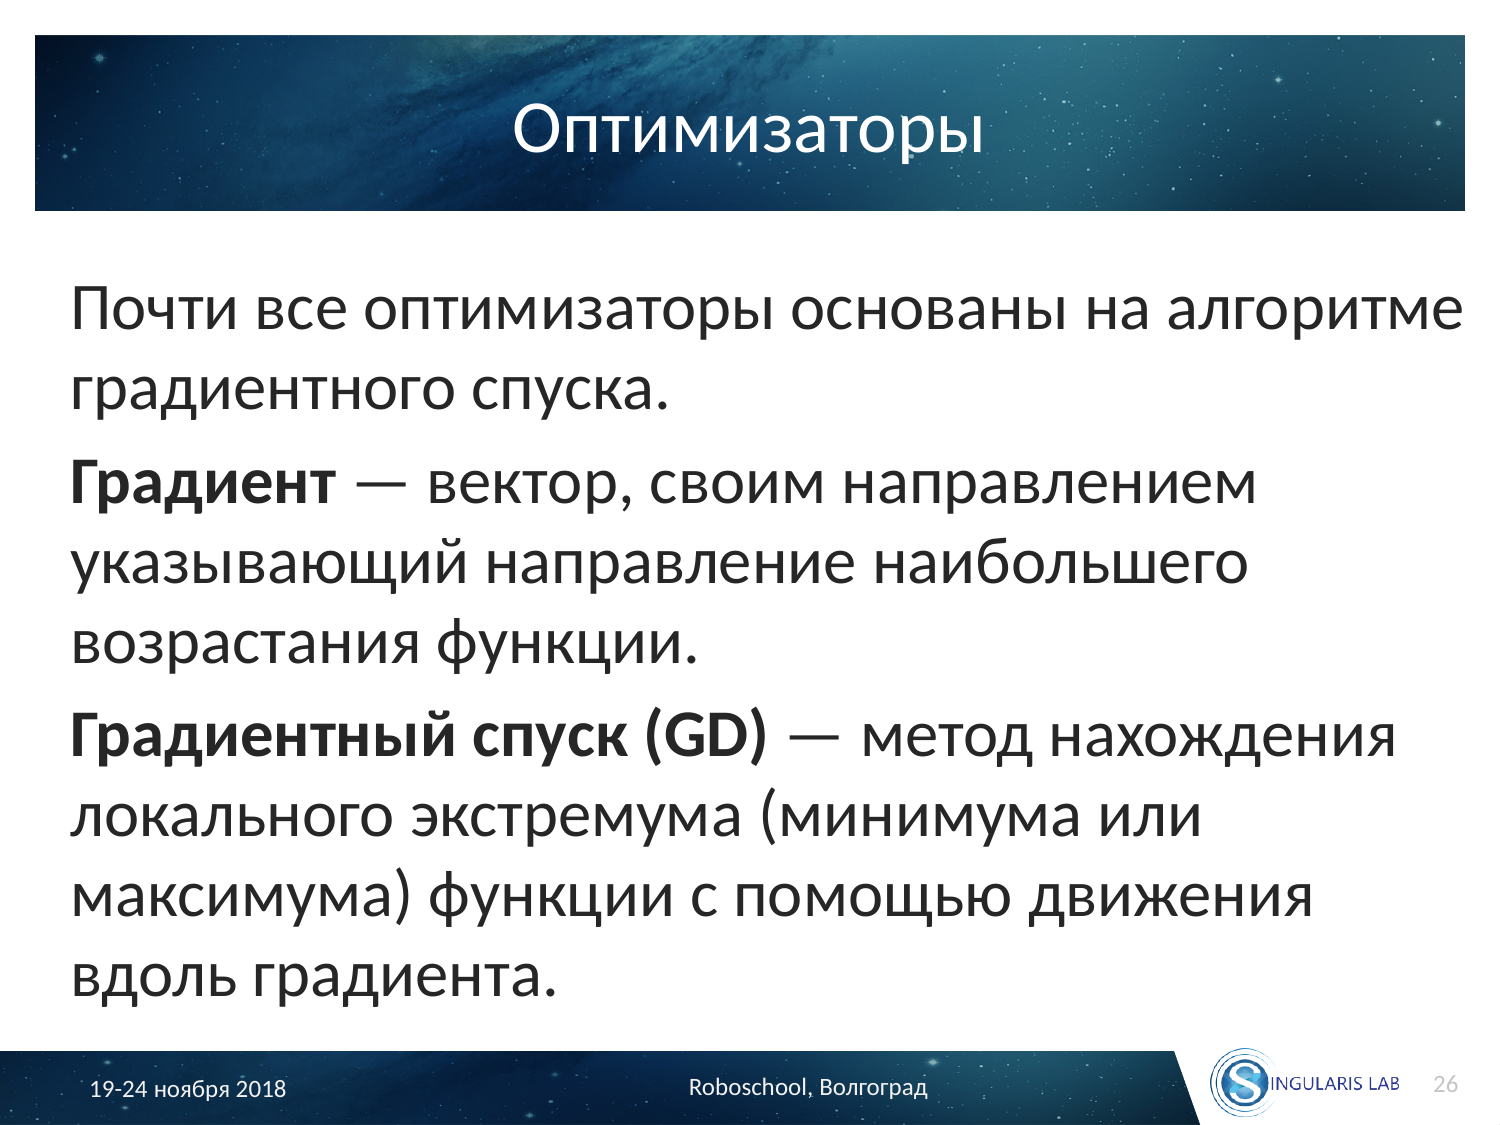

# Оптимизаторы
Почти все оптимизаторы основаны на алгоритме градиентного спуска.
Градиент — вектор, своим направлением указывающий направление наибольшего возрастания функции.
Градиентный спуск (GD) — метод нахождения локального экстремума (минимума или максимума) функции с помощью движения вдоль градиента.
26
Roboschool, Волгоград
19-24 ноября 2018